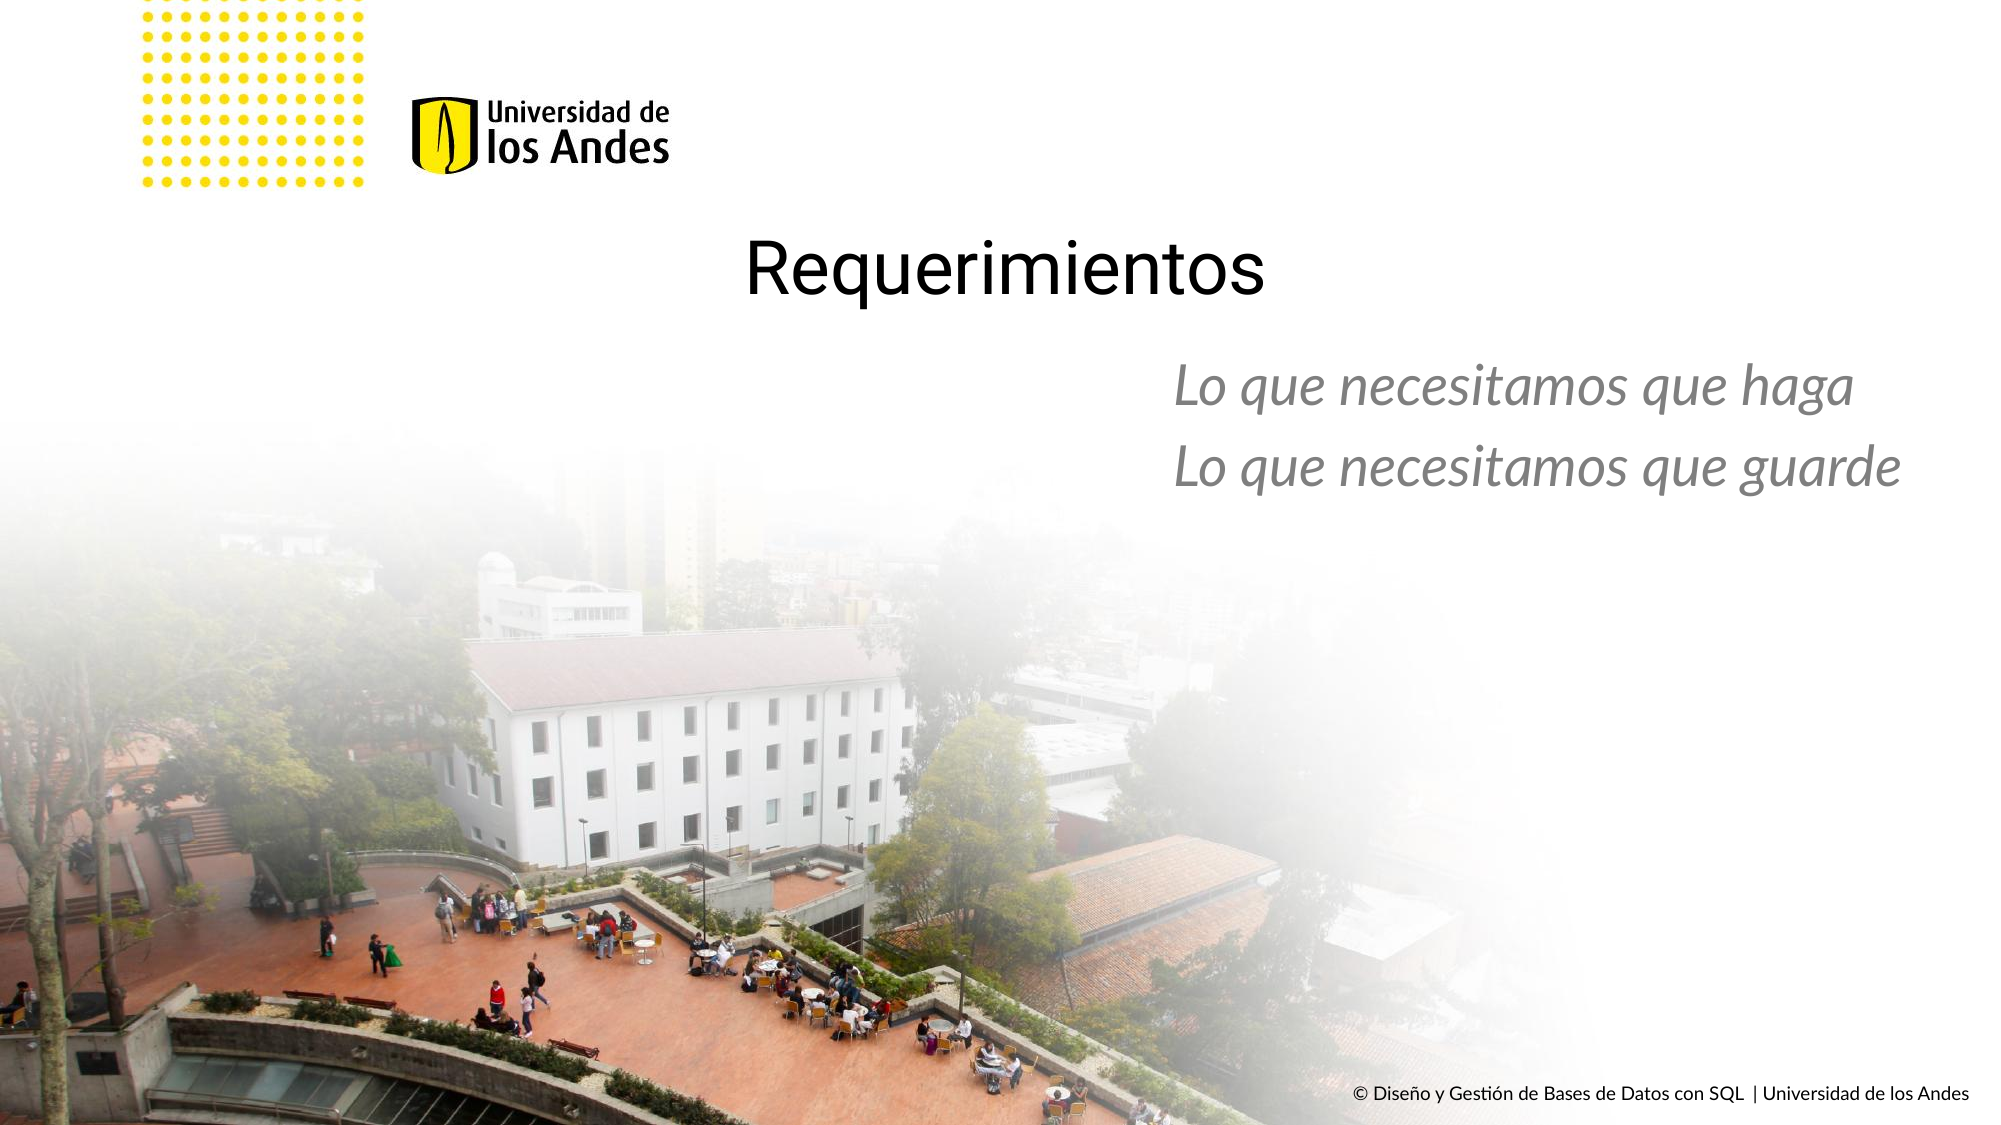

Requerimientos
Lo que necesitamos que haga
Lo que necesitamos que guarde
© Diseño y Gestión de Bases de Datos con SQL  | Universidad de los Andes